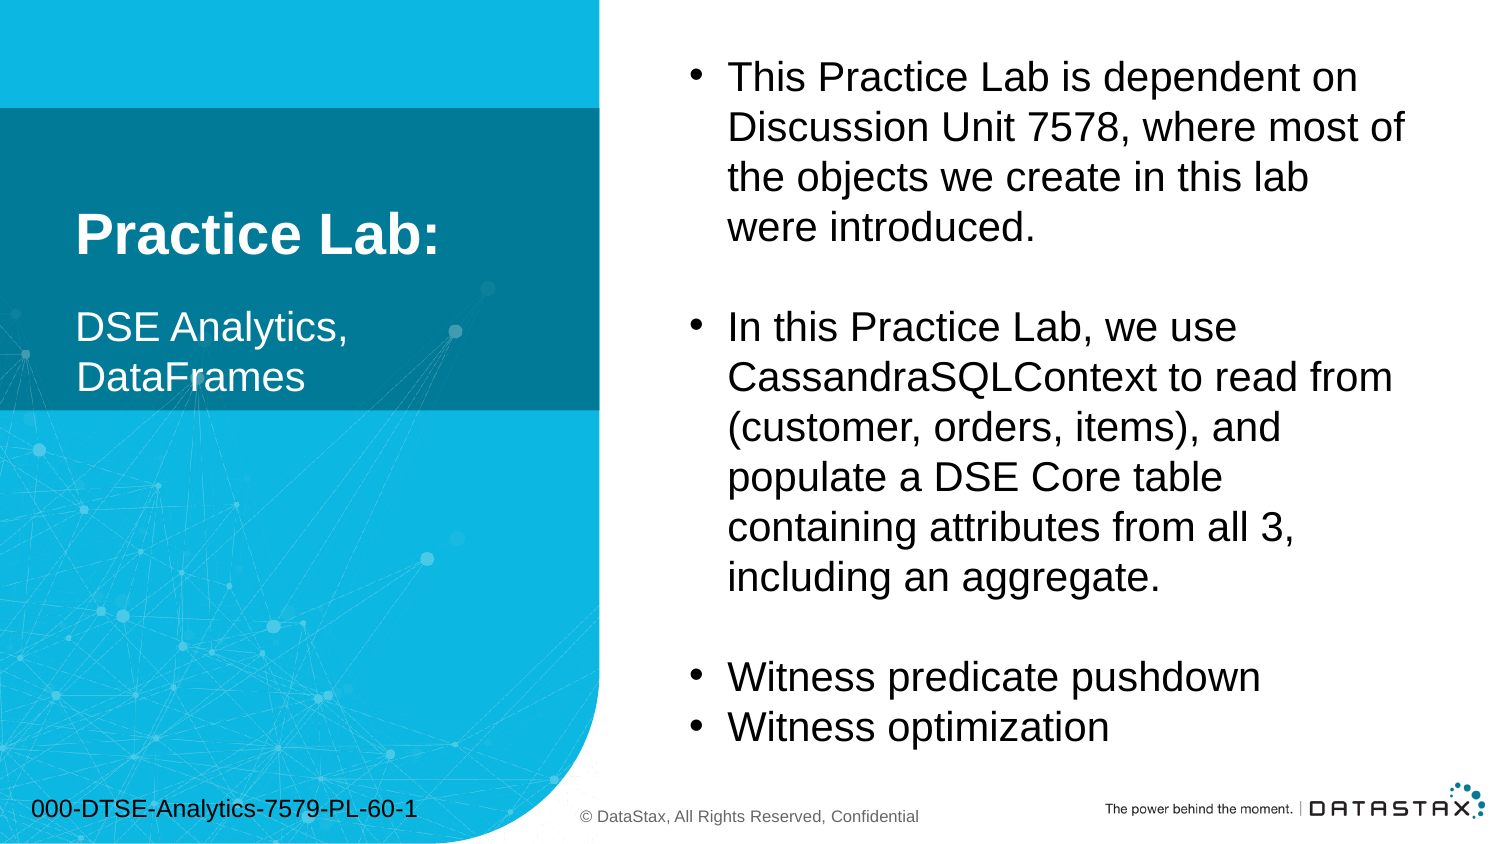

This Practice Lab is dependent on Discussion Unit 7578, where most of the objects we create in this lab were introduced.

In this Practice Lab, we use CassandraSQLContext to read from (customer, orders, items), and populate a DSE Core table containing attributes from all 3, including an aggregate.

Witness predicate pushdown
Witness optimization
# Practice Lab:
DSE Analytics, DataFrames
000-DTSE-Analytics-7579-PL-60-1